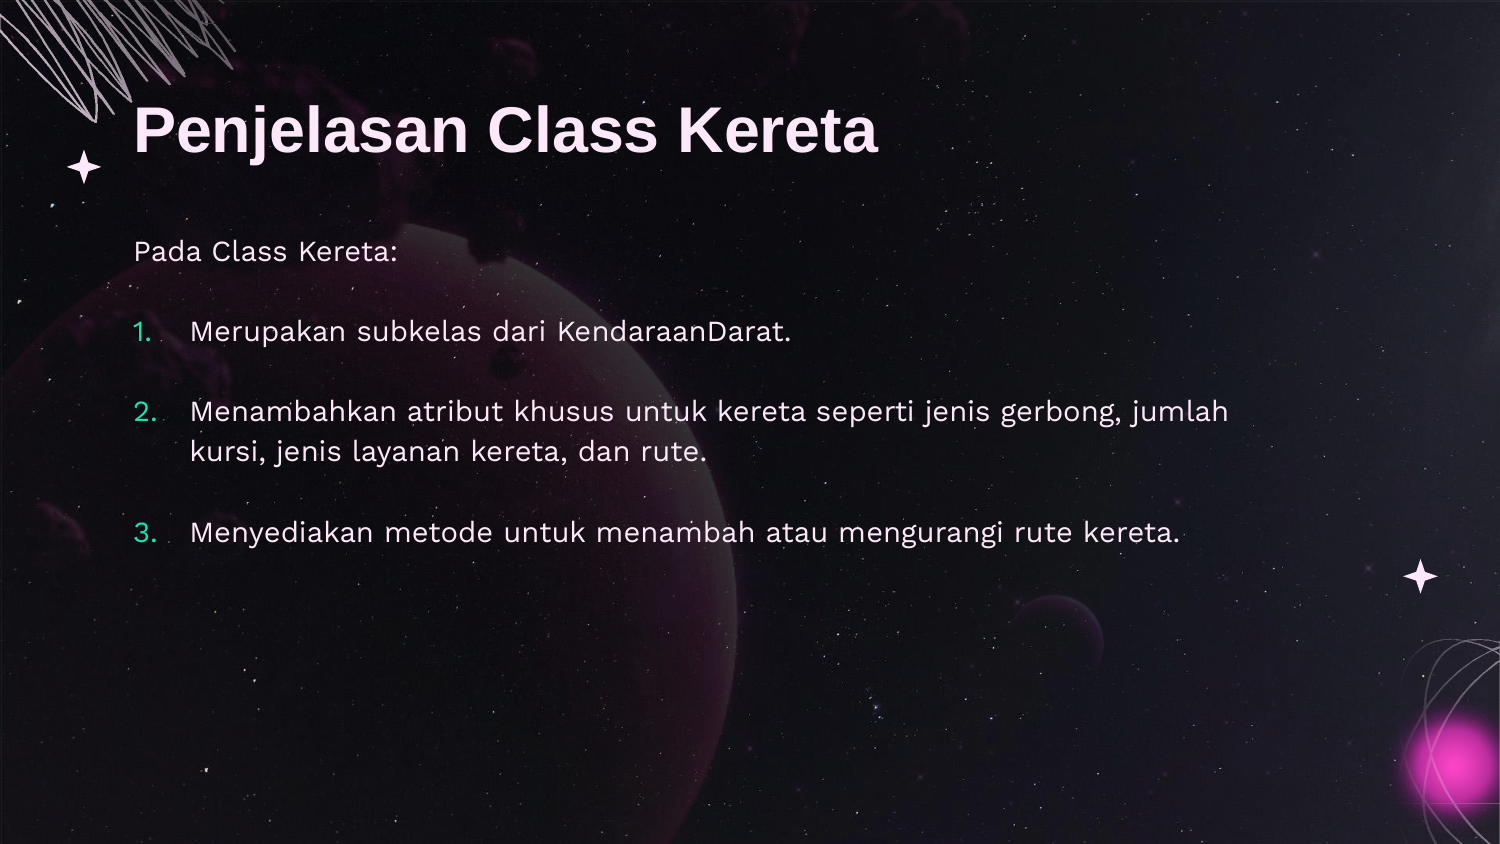

# Penjelasan Class Kereta
Pada Class Kereta:

Merupakan subkelas dari KendaraanDarat.

Menambahkan atribut khusus untuk kereta seperti jenis gerbong, jumlah kursi, jenis layanan kereta, dan rute.

Menyediakan metode untuk menambah atau mengurangi rute kereta.